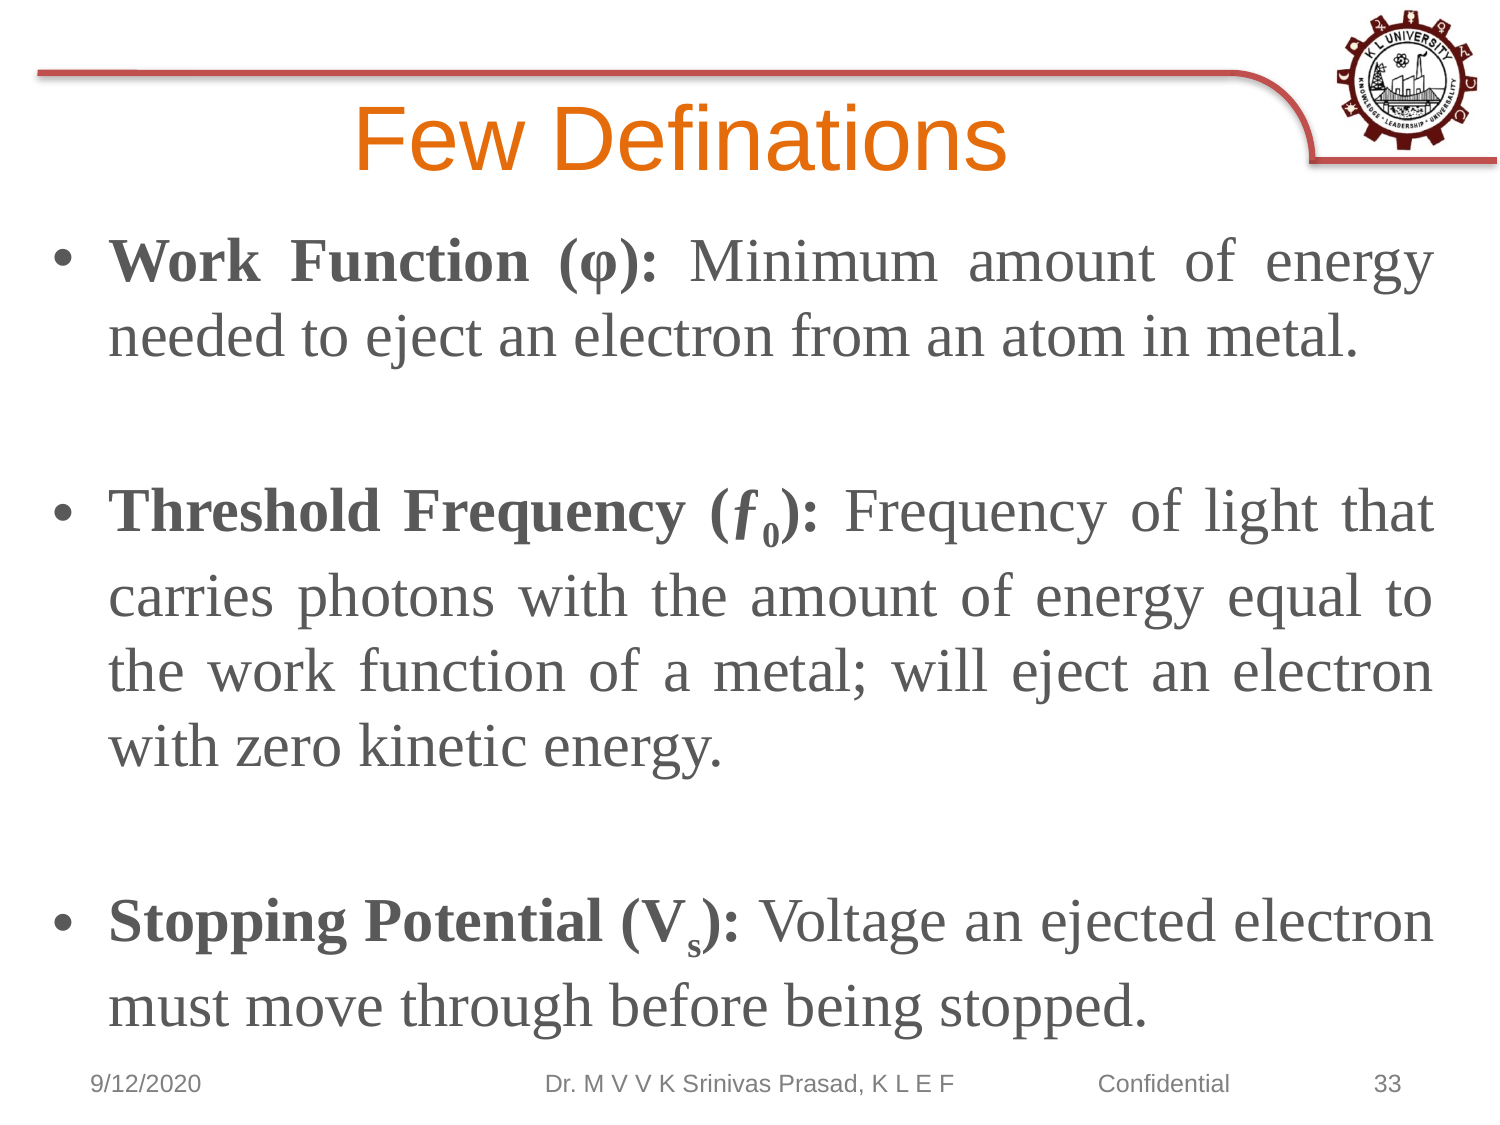

# Few Definations
Work Function (φ): Minimum amount of energy needed to eject an electron from an atom in metal.

Threshold Frequency (ƒ0): Frequency of light that carries photons with the amount of energy equal to the work function of a metal; will eject an electron with zero kinetic energy.

Stopping Potential (Vs): Voltage an ejected electron must move through before being stopped.
9/12/2020
Dr. M V V K Srinivas Prasad, K L E F
Confidential	                  33